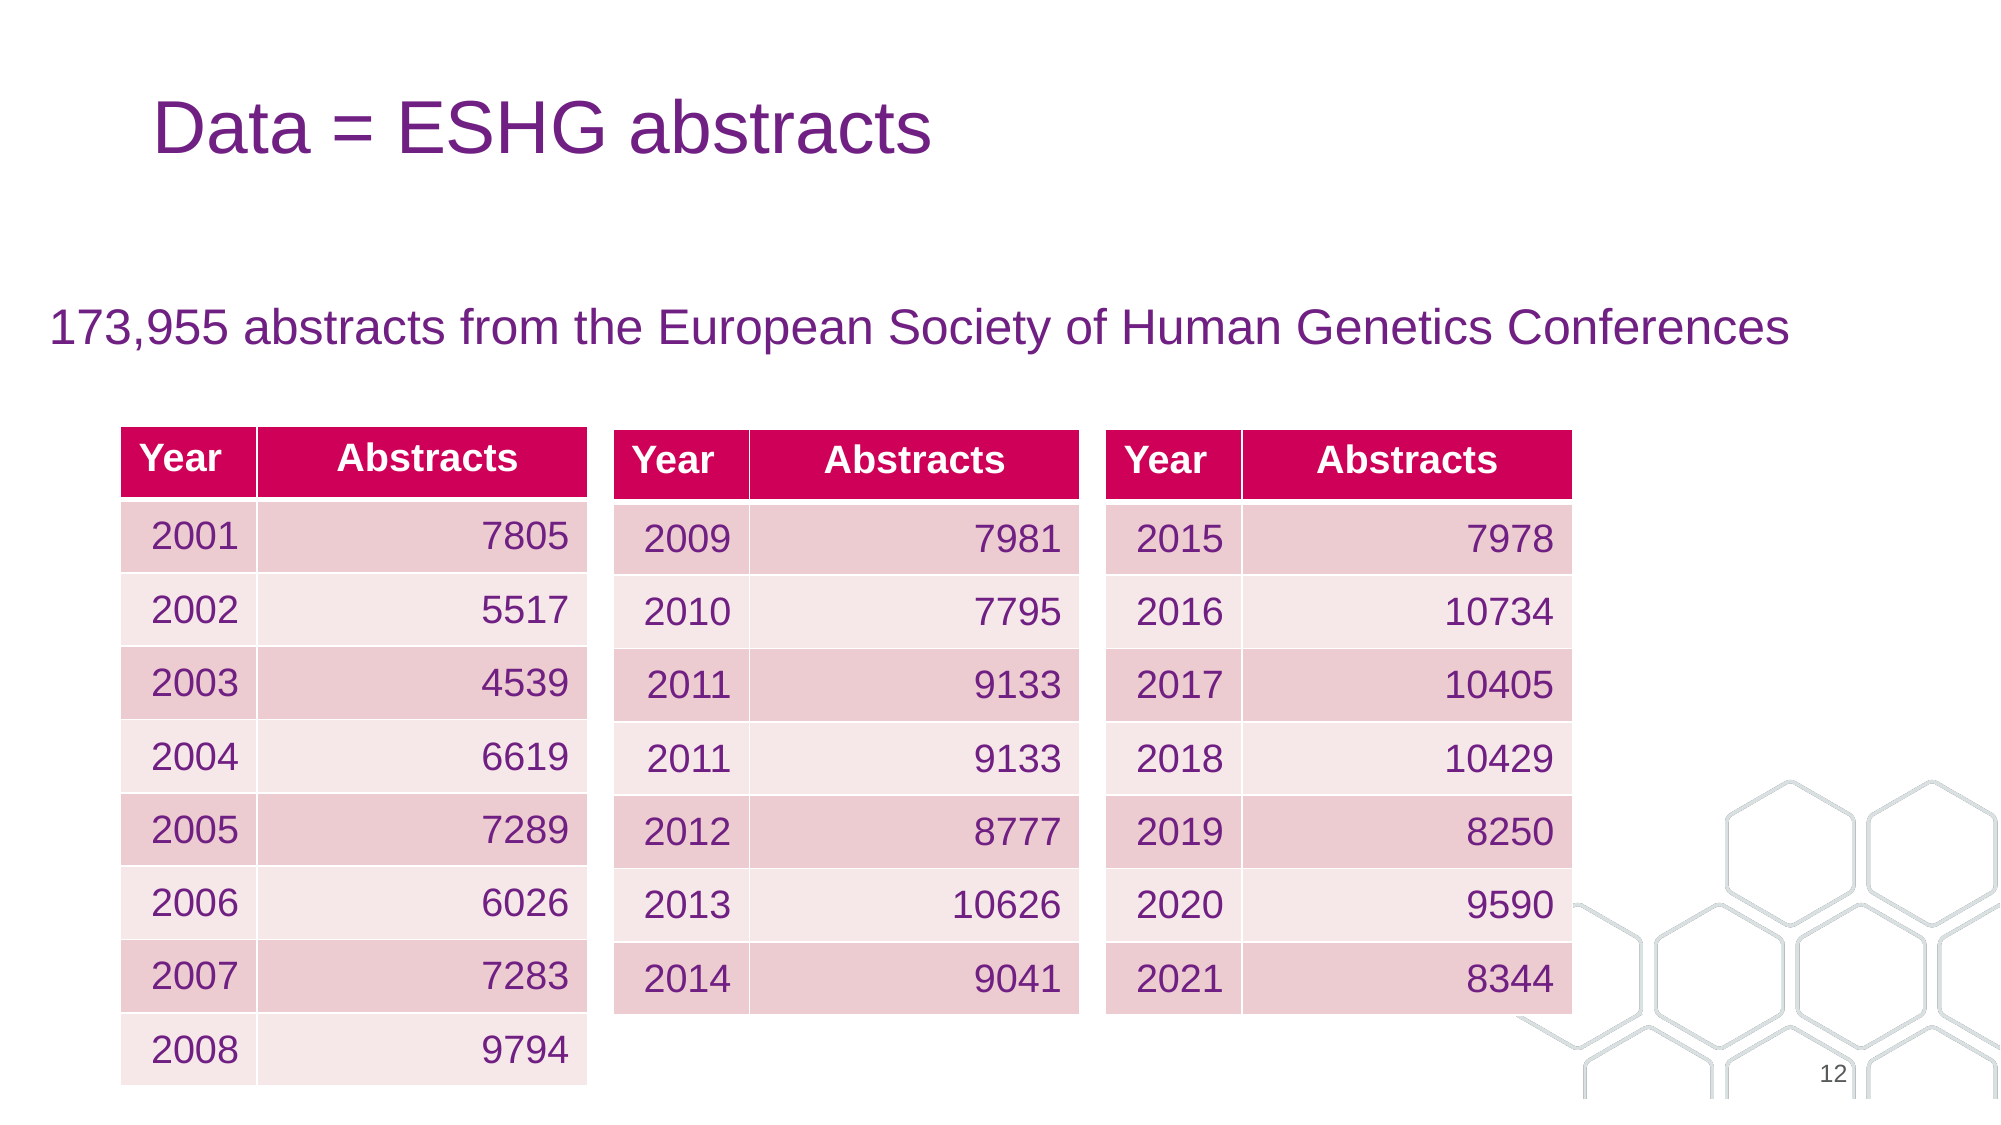

# Data = ESHG abstracts
173,955 abstracts from the European Society of Human Genetics Conferences
| Year | Abstracts |
| --- | --- |
| 2001 | 7805 |
| 2002 | 5517 |
| 2003 | 4539 |
| 2004 | 6619 |
| 2005 | 7289 |
| 2006 | 6026 |
| 2007 | 7283 |
| 2008 | 9794 |
| Year | Abstracts |
| --- | --- |
| 2009 | 7981 |
| 2010 | 7795 |
| 2011 | 9133 |
| 2011 | 9133 |
| 2012 | 8777 |
| 2013 | 10626 |
| 2014 | 9041 |
| Year | Abstracts |
| --- | --- |
| 2015 | 7978 |
| 2016 | 10734 |
| 2017 | 10405 |
| 2018 | 10429 |
| 2019 | 8250 |
| 2020 | 9590 |
| 2021 | 8344 |
12